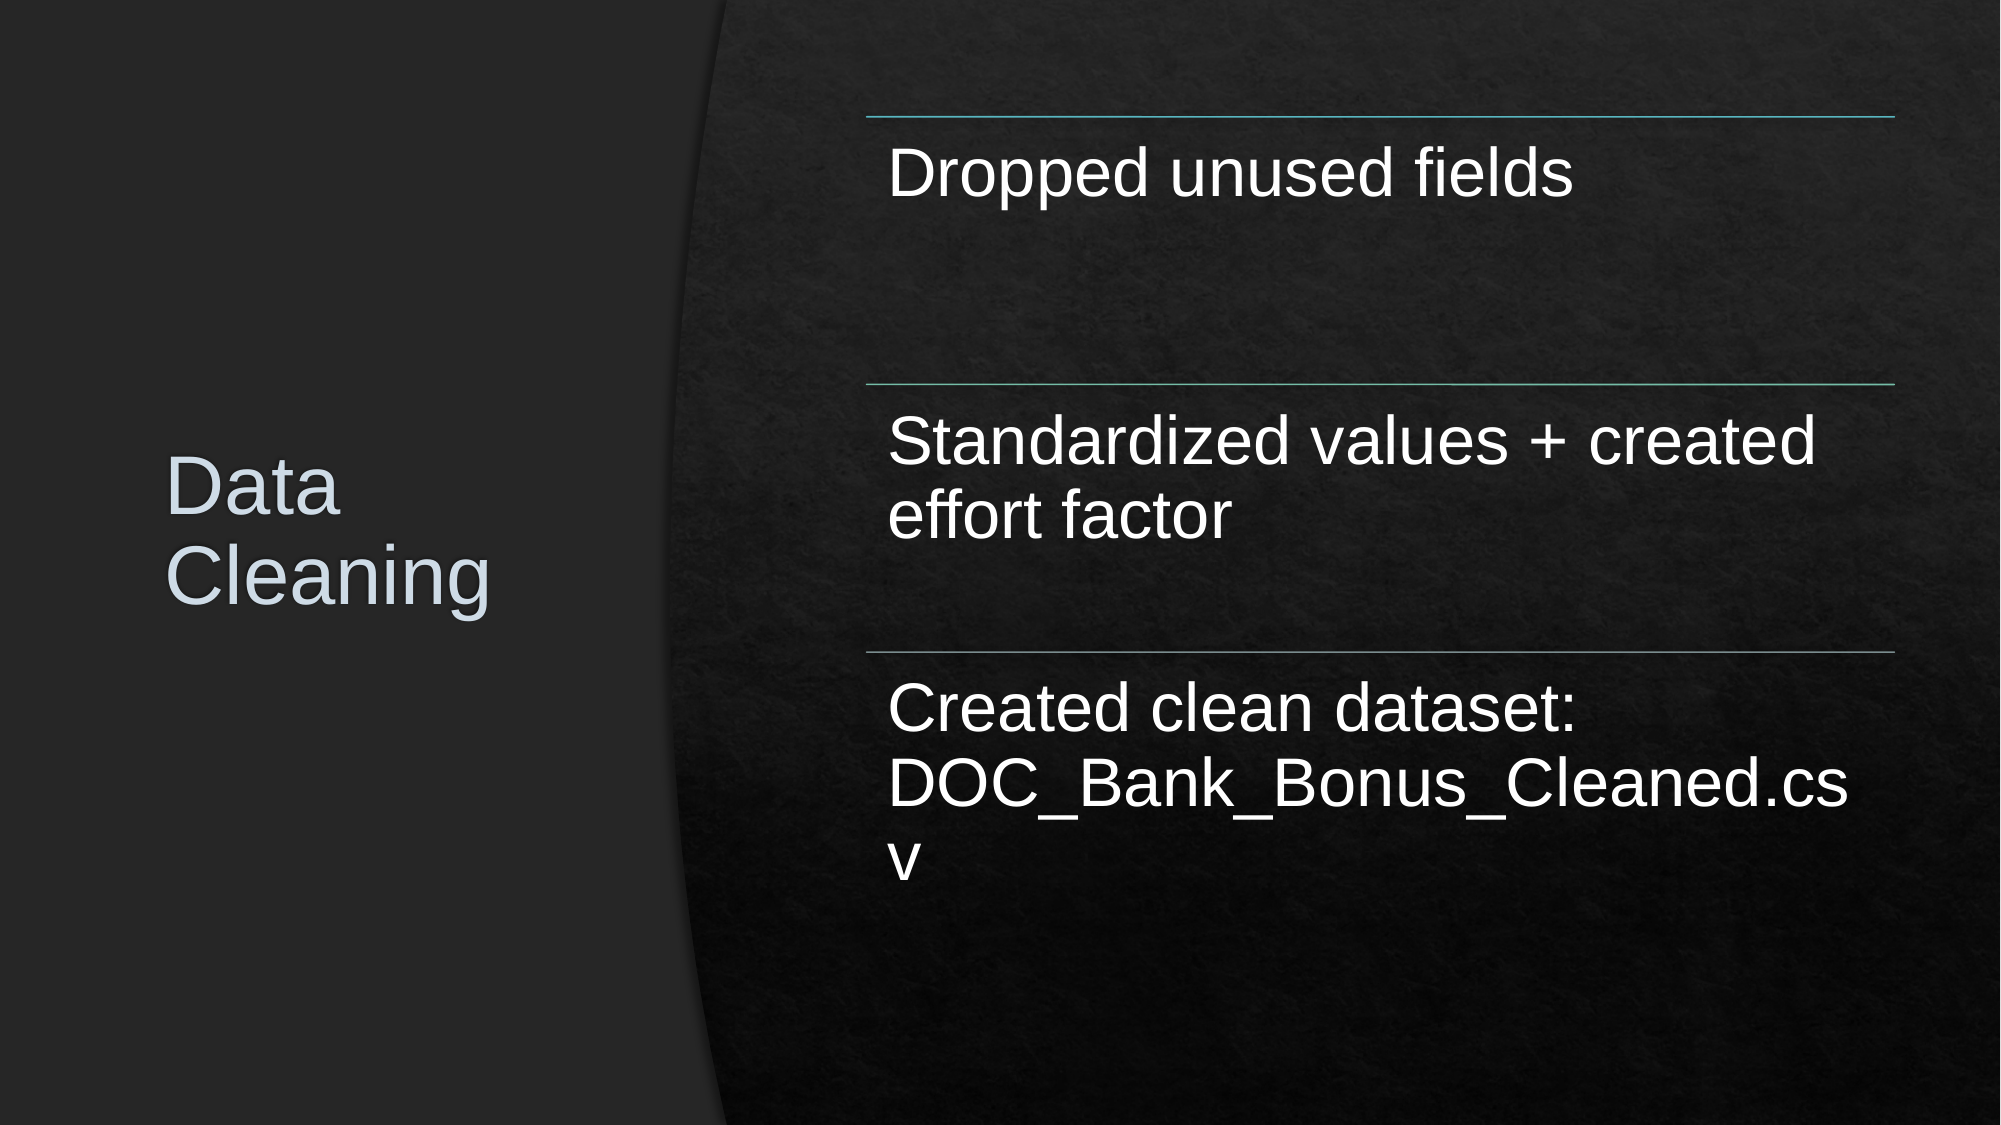

# Data Cleaning
Dropped unused fields
Standardized values + created effort factor
Created clean dataset: DOC_Bank_Bonus_Cleaned.csv